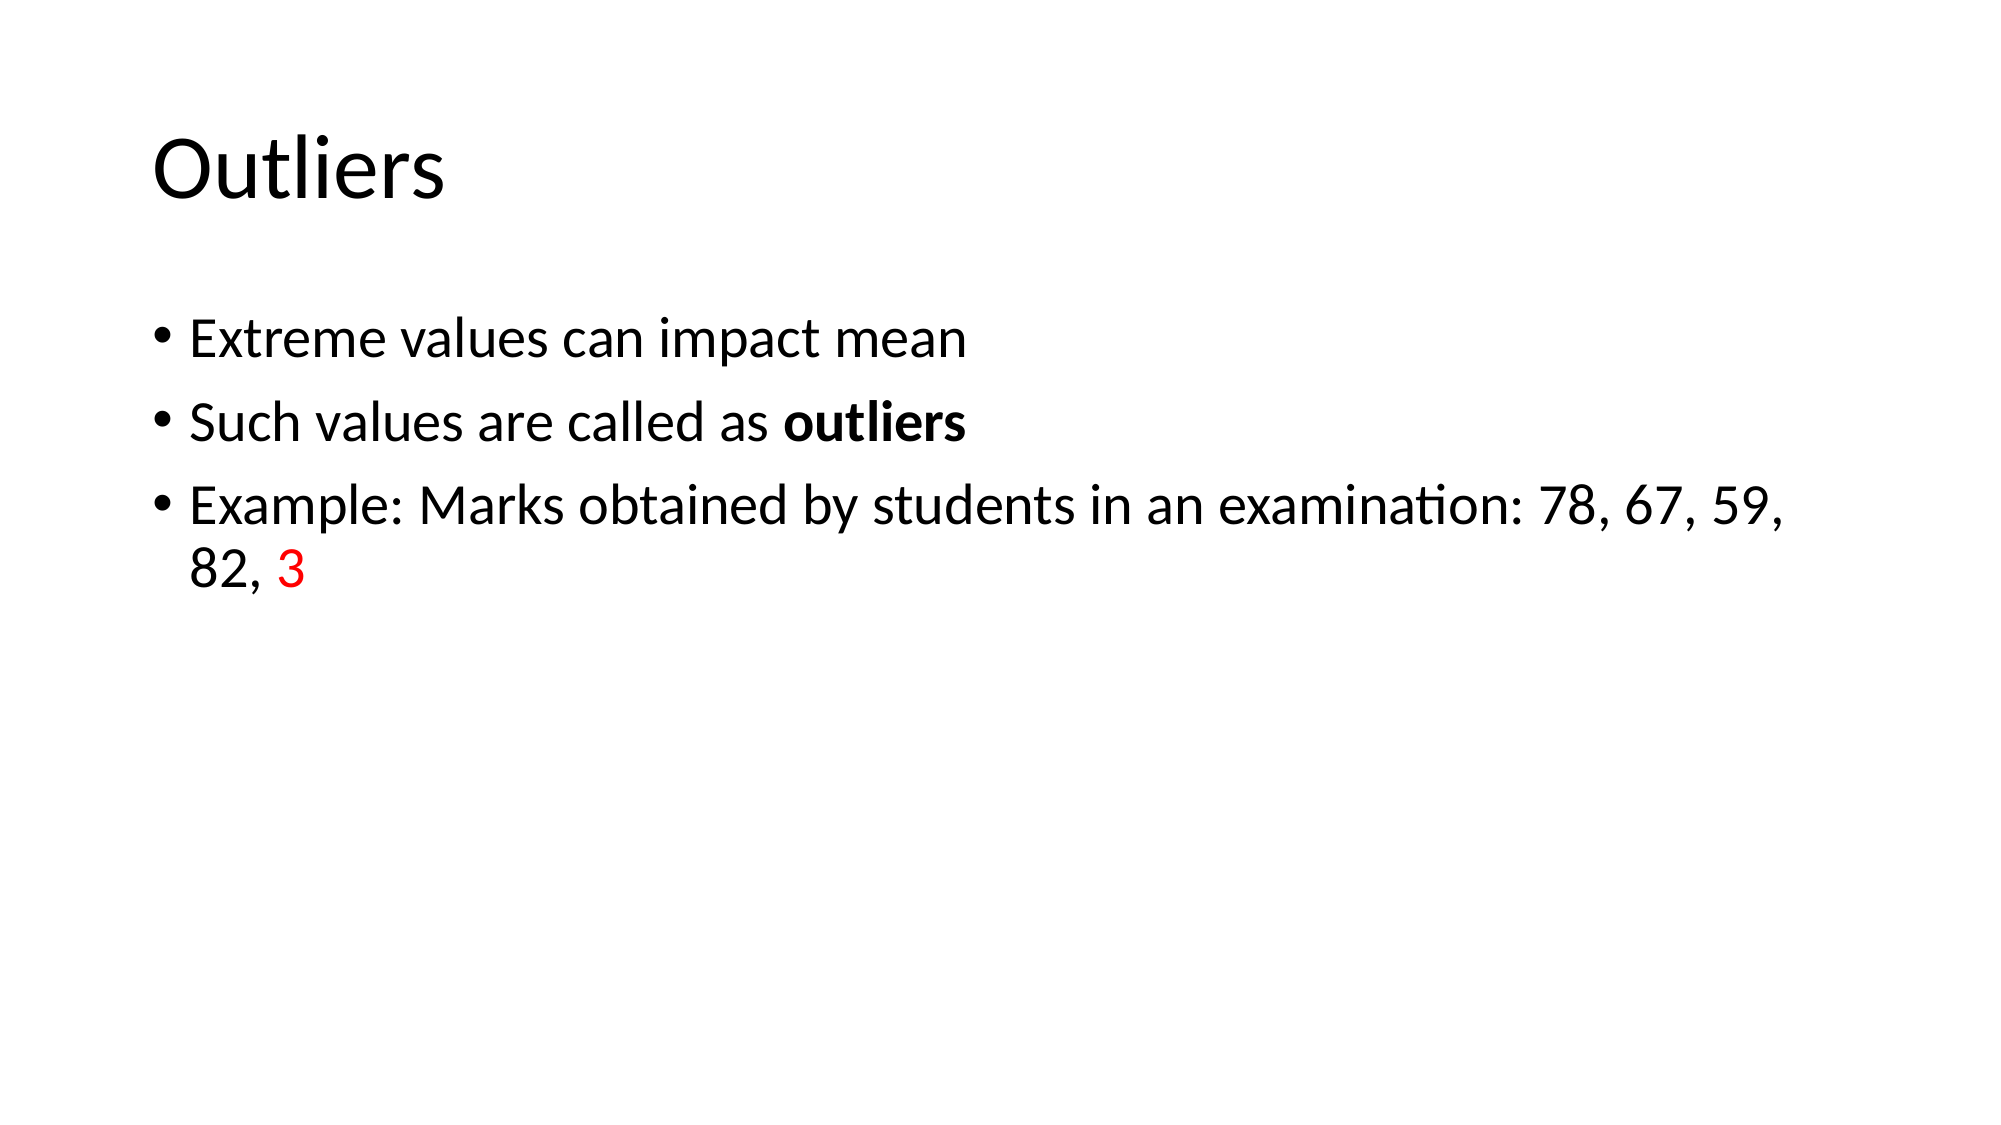

# Outliers
Extreme values can impact mean
Such values are called as outliers
Example: Marks obtained by students in an examination: 78, 67, 59, 82, 3